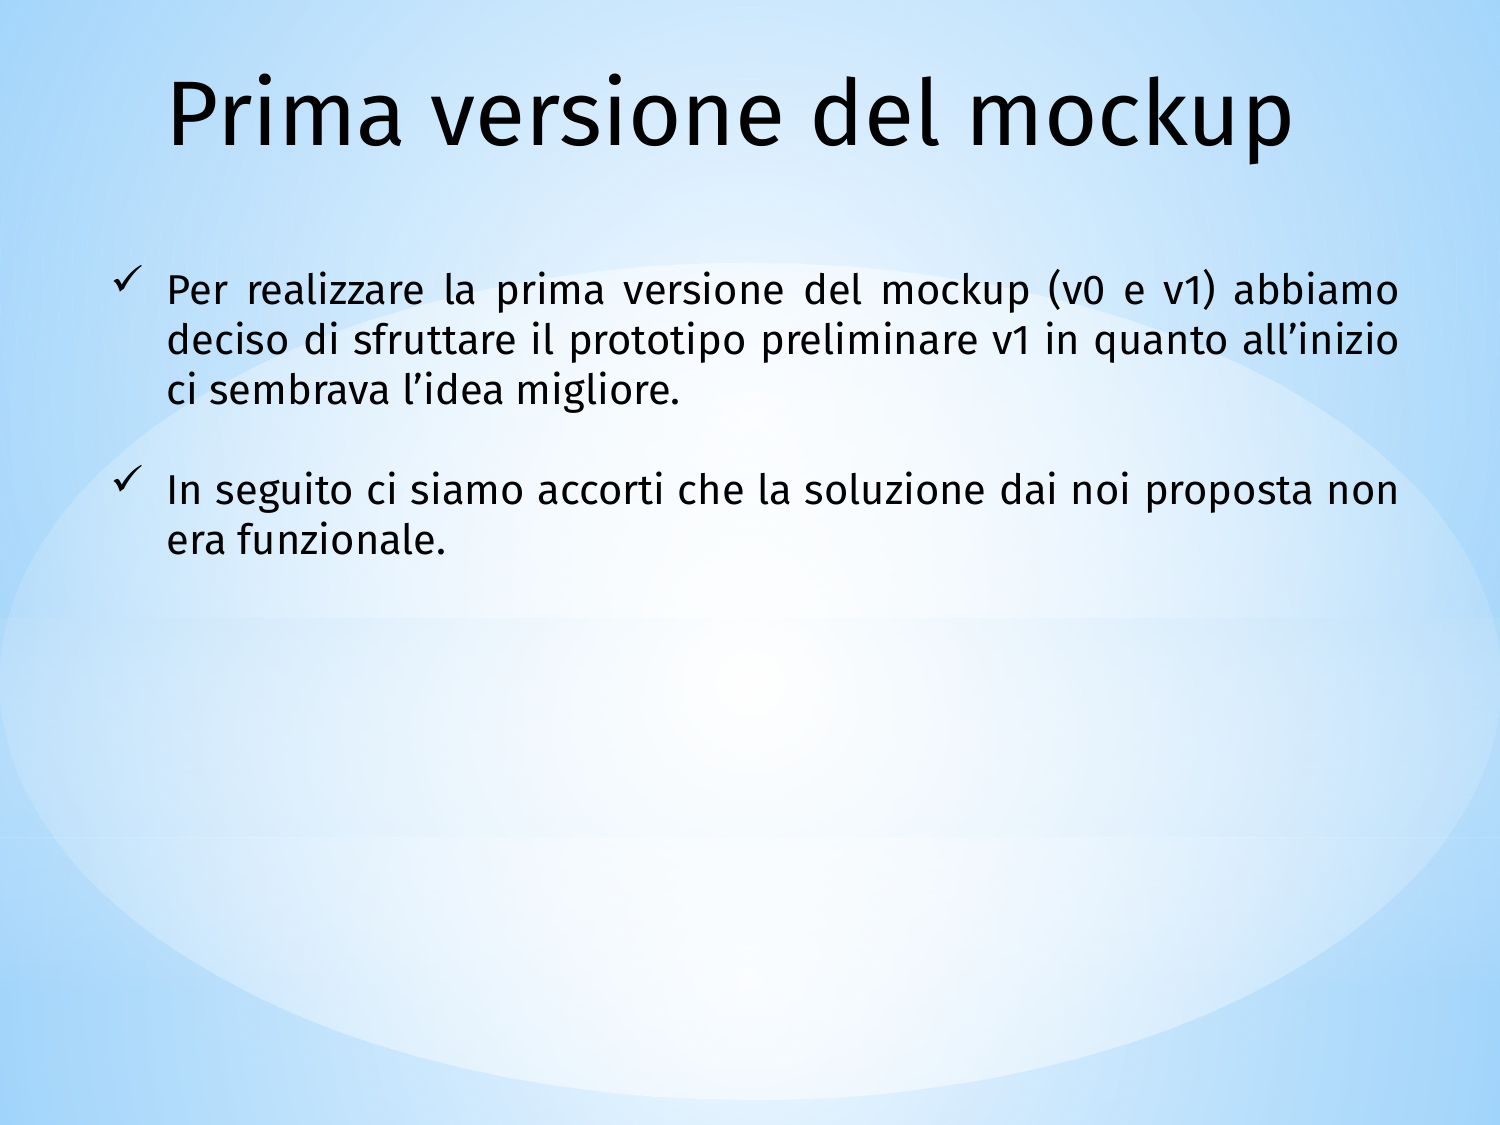

Prima versione del mockup
Per realizzare la prima versione del mockup (v0 e v1) abbiamo deciso di sfruttare il prototipo preliminare v1 in quanto all’inizio ci sembrava l’idea migliore.

In seguito ci siamo accorti che la soluzione dai noi proposta non era funzionale.